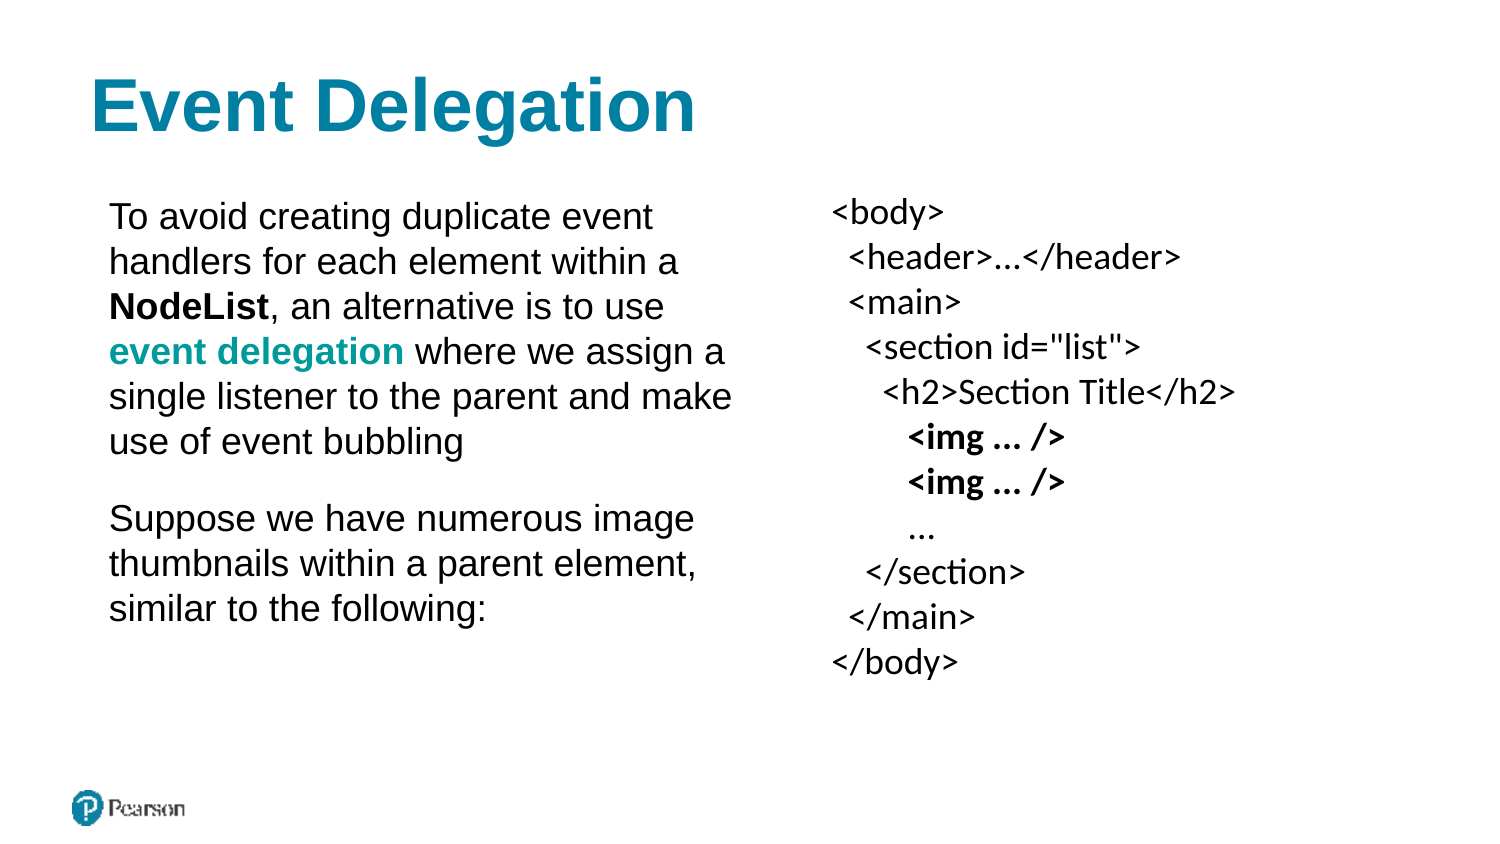

# Event Delegation
To avoid creating duplicate event handlers for each element within a NodeList, an alternative is to use event delegation where we assign a single listener to the parent and make use of event bubbling
Suppose we have numerous image thumbnails within a parent element, similar to the following:

<body>
  <header>...</header>
  <main>
    <section id="list">
      <h2>Section Title</h2>
         <img ... />
         <img ... />
         ...
    </section>
  </main>
</body>